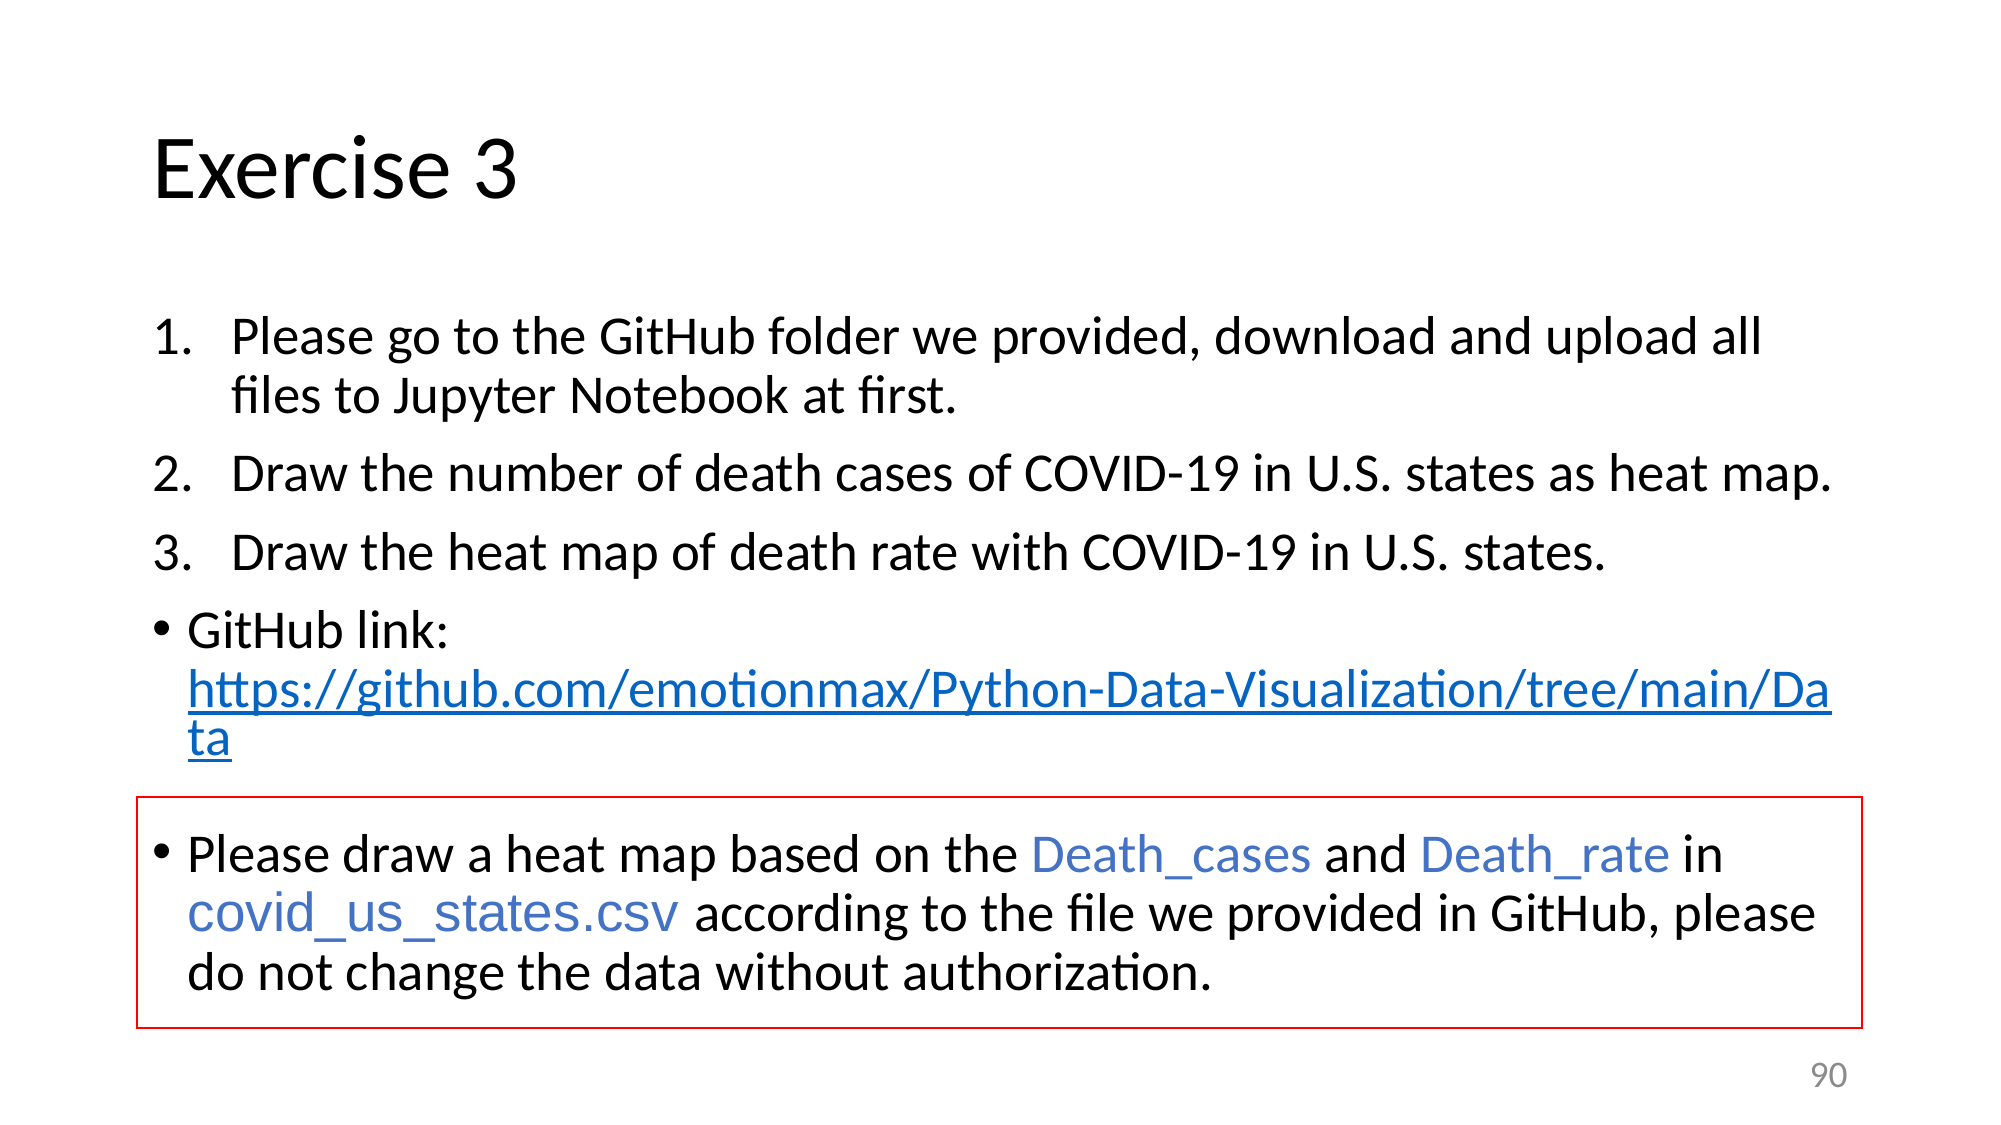

# Exercise 3
Please go to the GitHub folder we provided, download and upload all files to Jupyter Notebook at first.
Draw the number of death cases of COVID-19 in U.S. states as heat map.
Draw the heat map of death rate with COVID-19 in U.S. states.
GitHub link: https://github.com/emotionmax/Python-Data-Visualization/tree/main/Data

Please draw a heat map based on the Death_cases and Death_rate in covid_us_states.csv according to the file we provided in GitHub, please do not change the data without authorization.

90